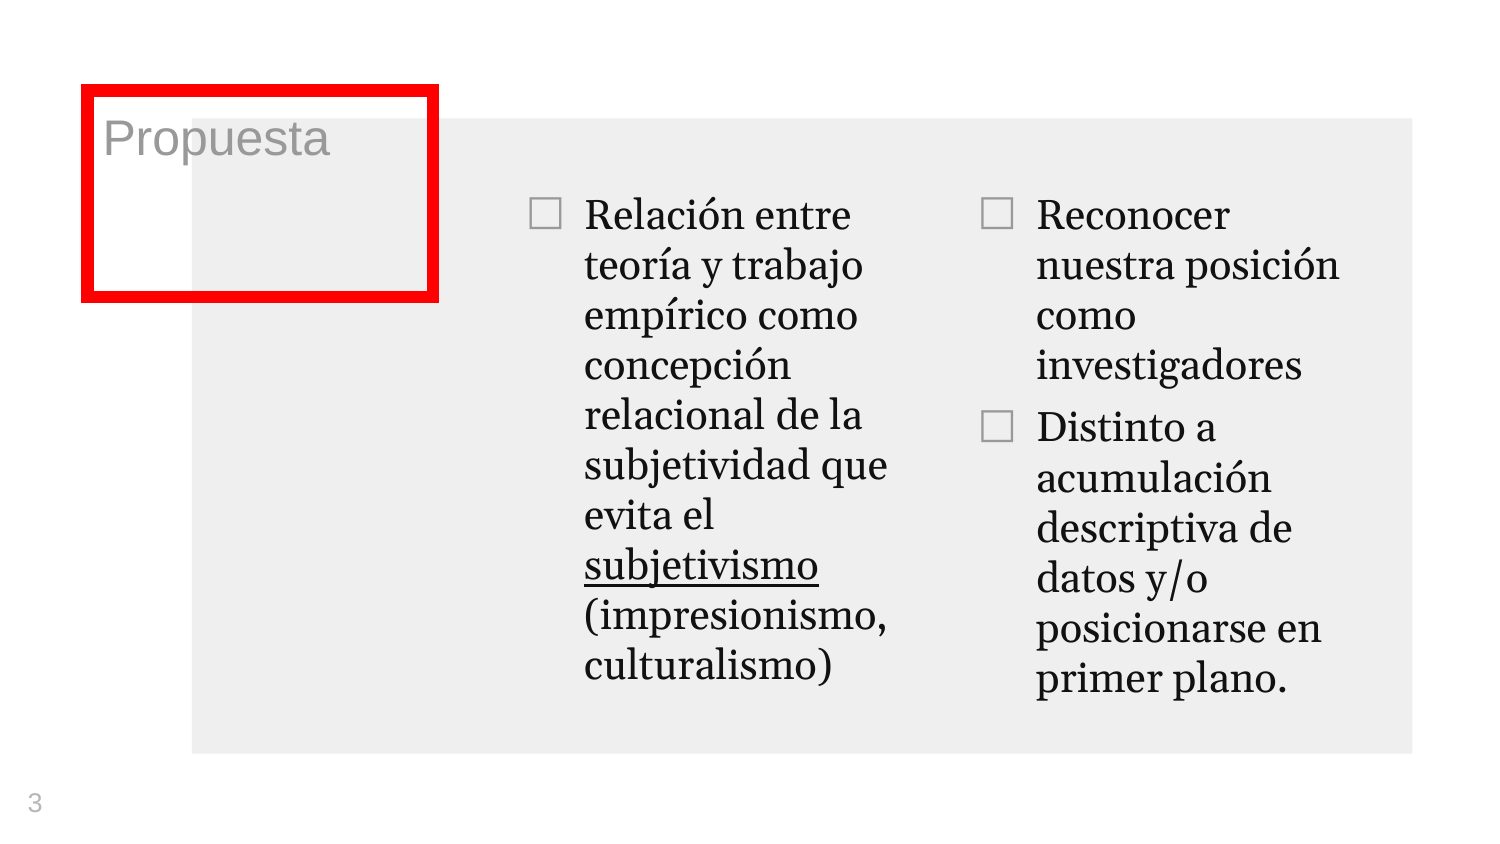

# Propuesta
Relación entre teoría y trabajo empírico como concepción relacional de la subjetividad que evita el subjetivismo (impresionismo, culturalismo)
Reconocer nuestra posición como investigadores
Distinto a acumulación descriptiva de datos y/o posicionarse en primer plano.
3